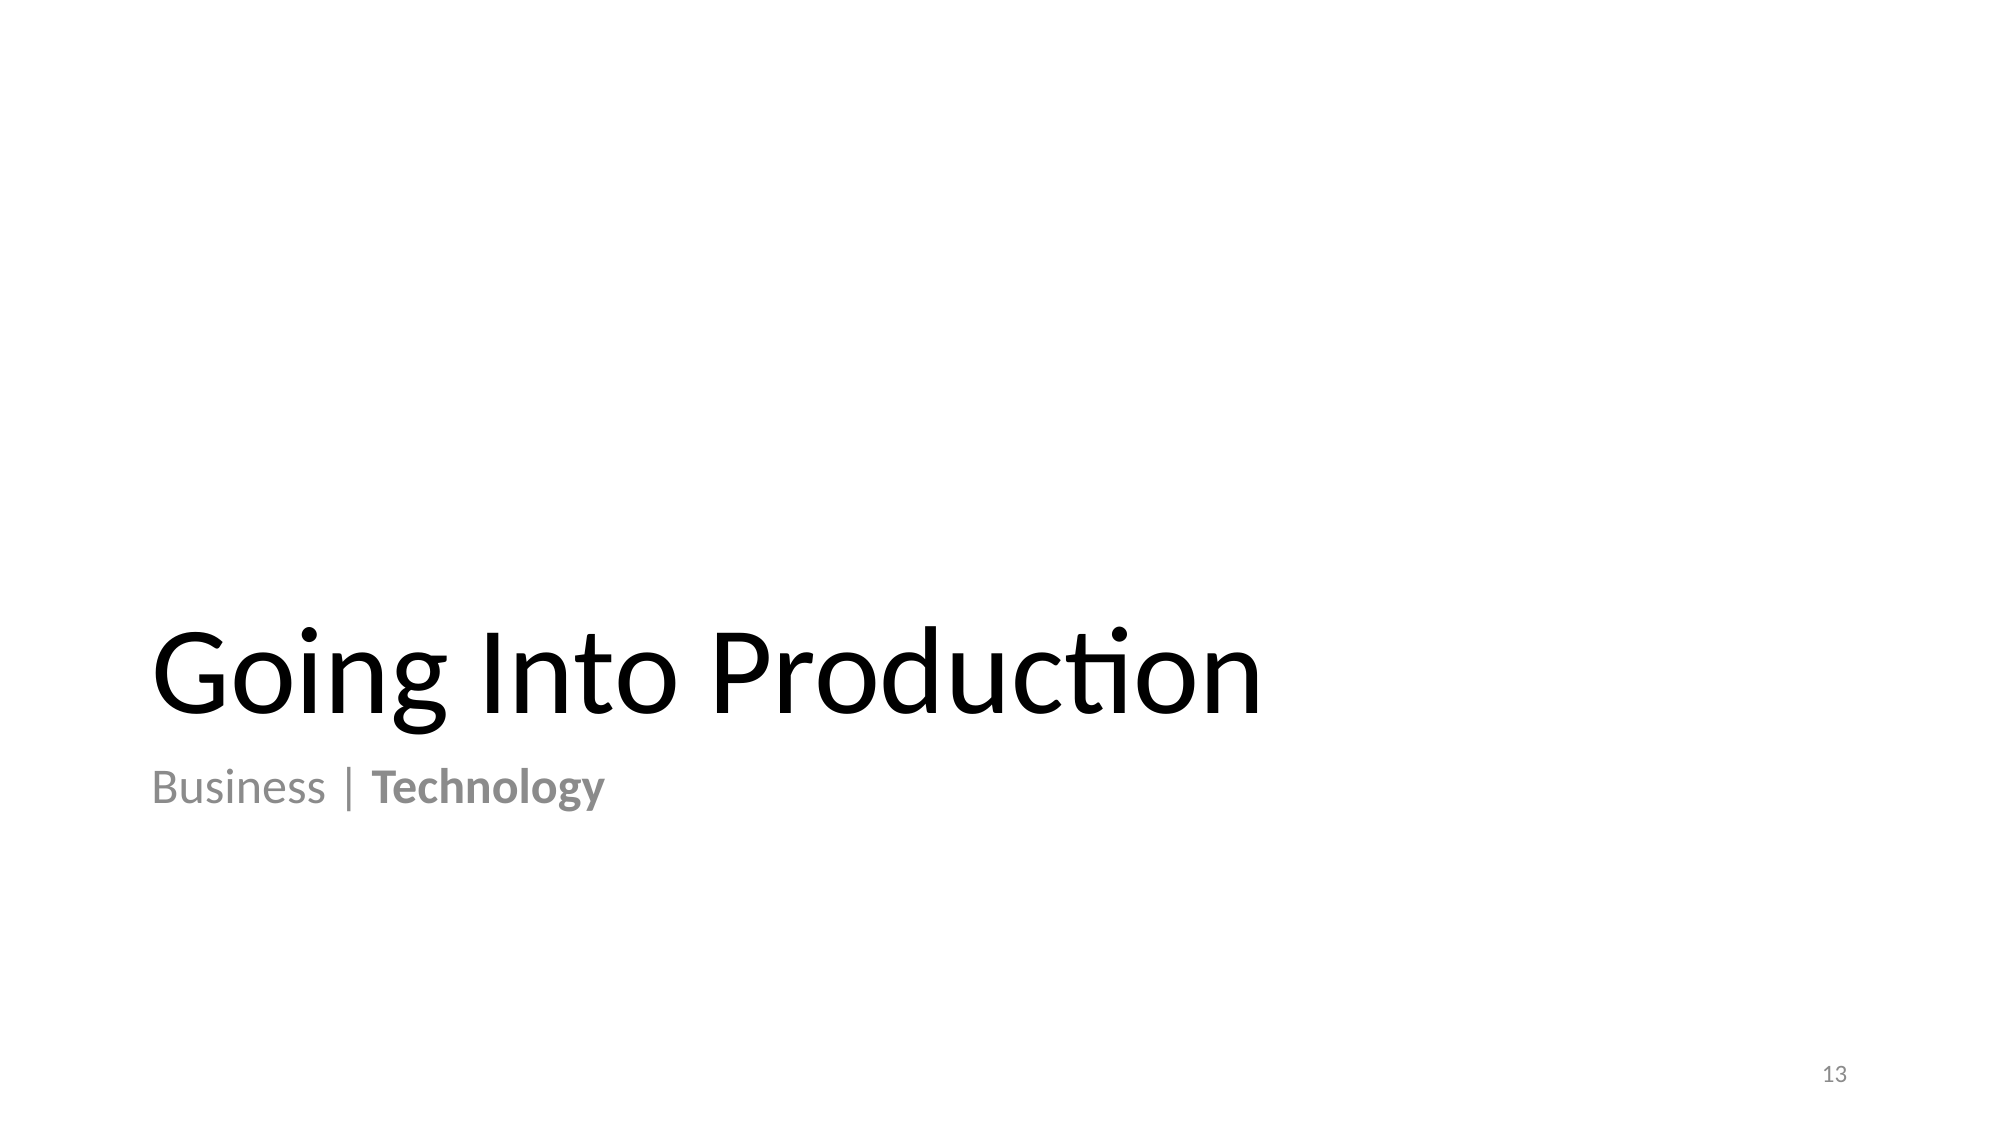

# Going Into Production
Business | Technology
13